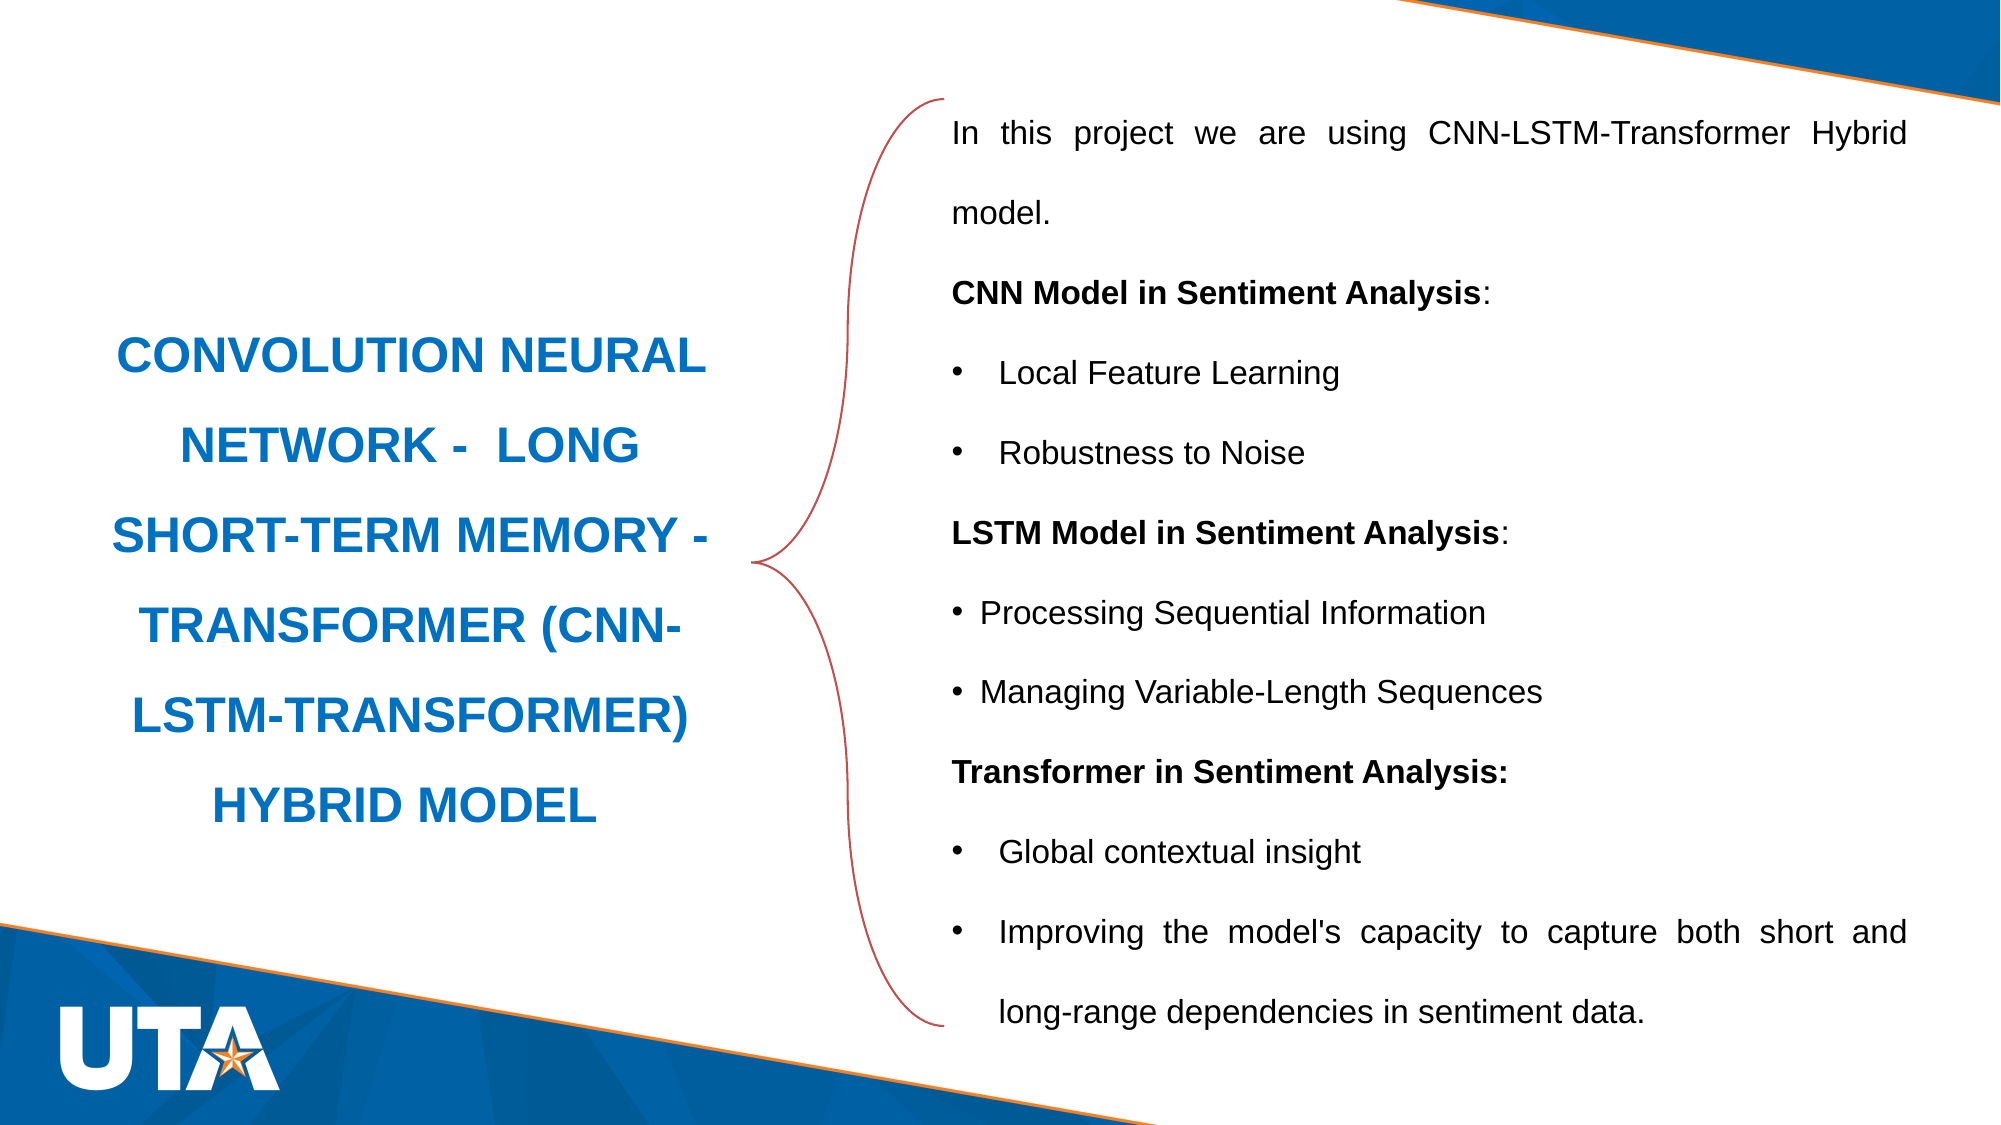

CONVOLUTION NEURAL NETWORK -  LONG SHORT-TERM MEMORY - TRANSFORMER (CNN-LSTM-TRANSFORMER)
HYBRID MODEL
In this project we are using CNN-LSTM-Transformer Hybrid model.
CNN Model in Sentiment Analysis:
Local Feature Learning
Robustness to Noise
LSTM Model in Sentiment Analysis:
Processing Sequential Information
Managing Variable-Length Sequences
Transformer in Sentiment Analysis:
Global contextual insight
Improving the model's capacity to capture both short and long-range dependencies in sentiment data.